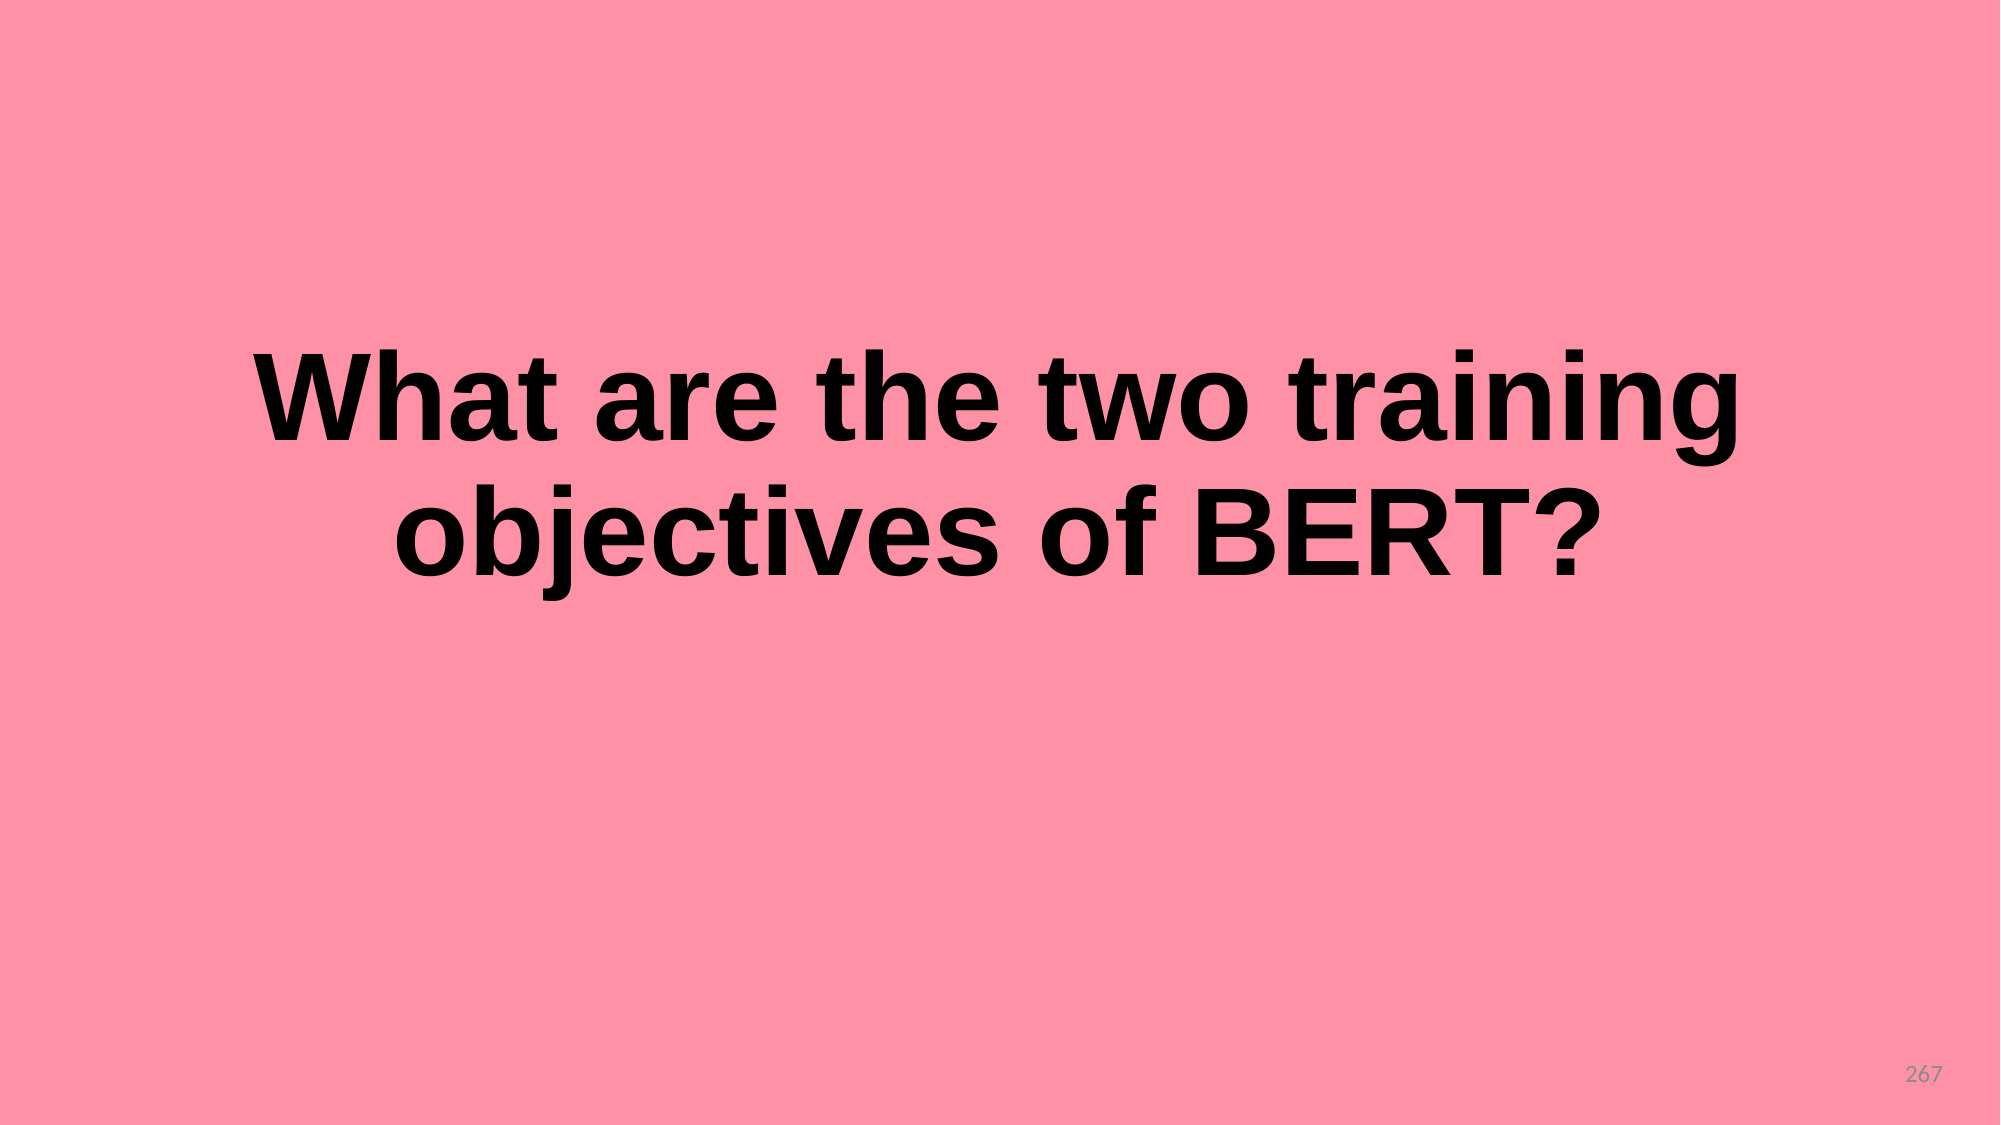

# What are the two training objectives of BERT?
267